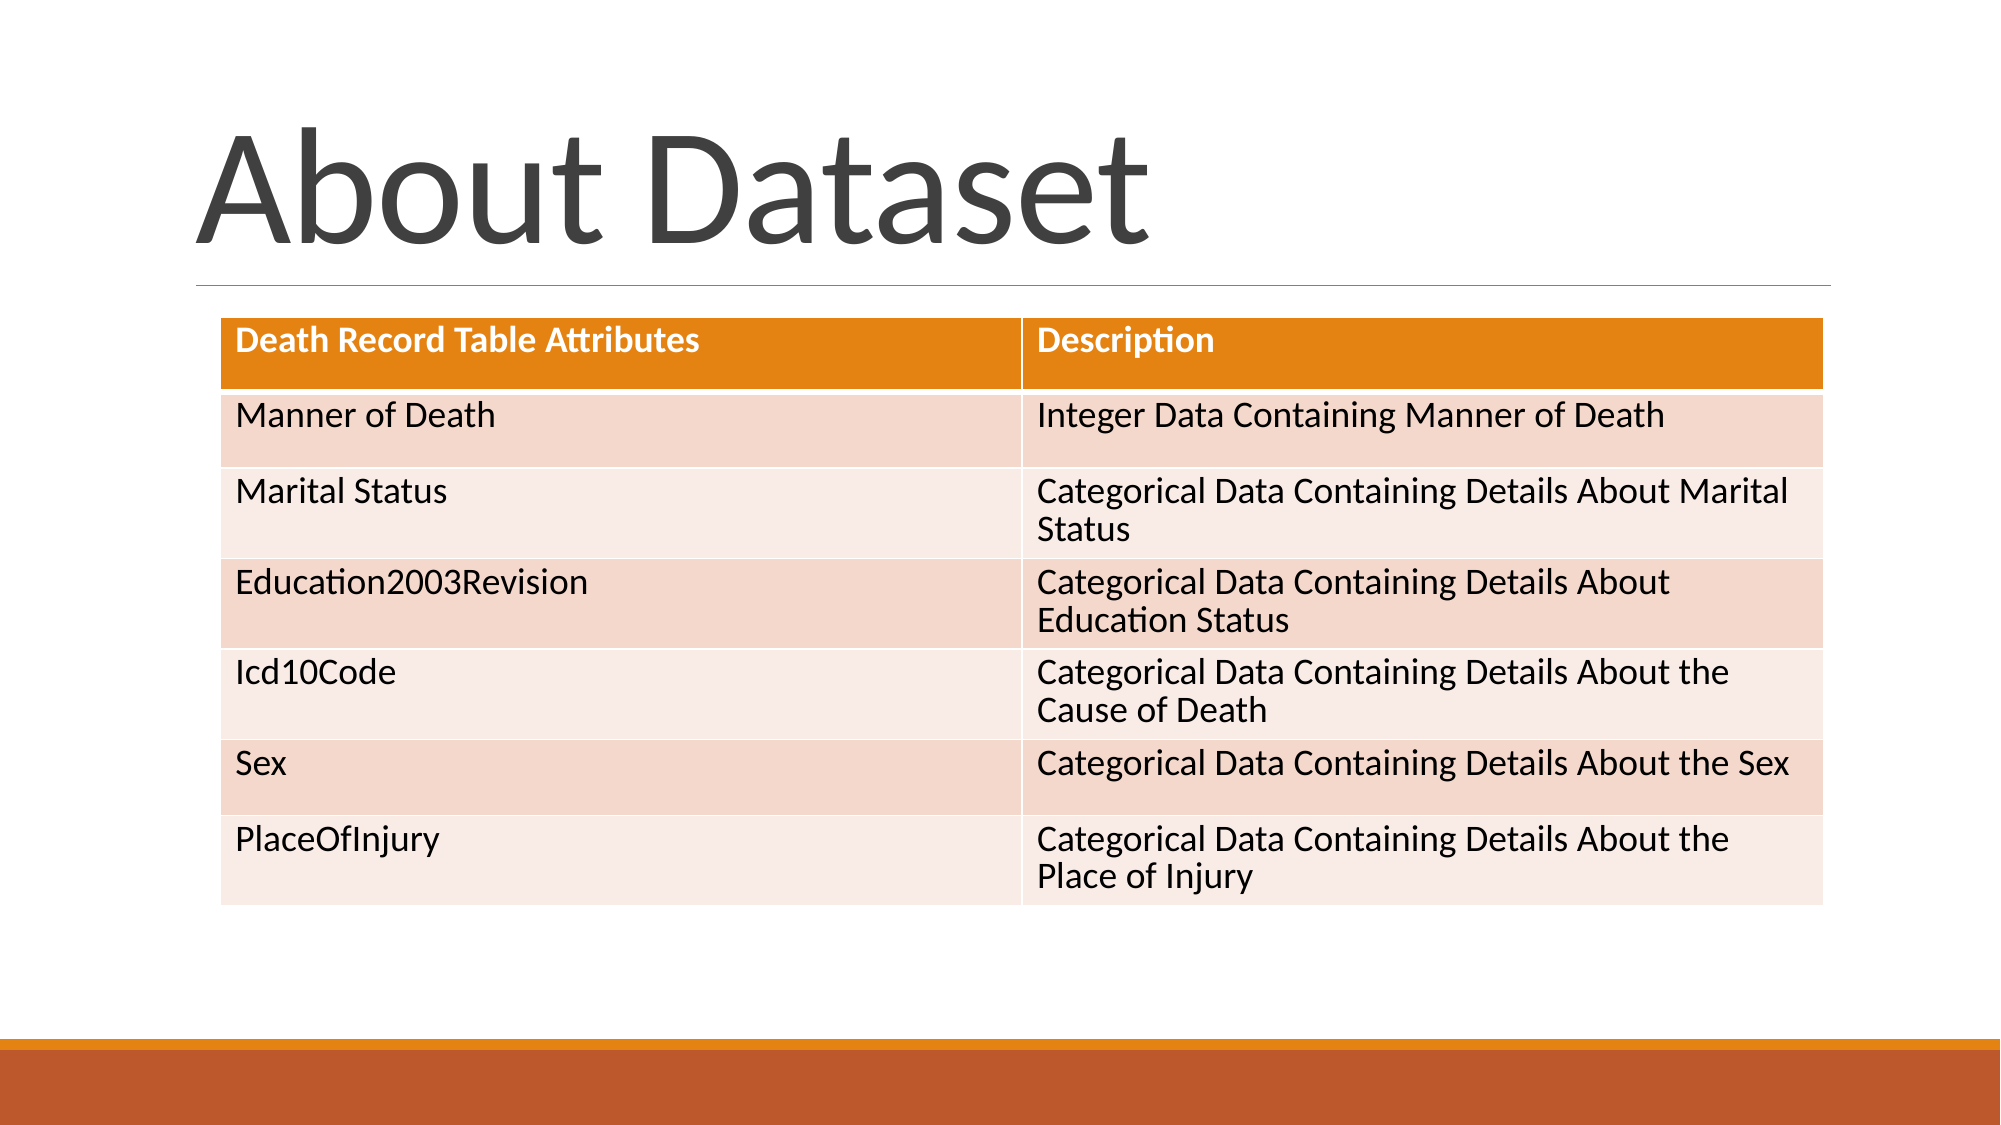

# About Dataset
| Death Record Table Attributes | Description |
| --- | --- |
| Manner of Death | Integer Data Containing Manner of Death |
| Marital Status | Categorical Data Containing Details About Marital Status |
| Education2003Revision | Categorical Data Containing Details About Education Status |
| Icd10Code | Categorical Data Containing Details About the Cause of Death |
| Sex | Categorical Data Containing Details About the Sex |
| PlaceOfInjury | Categorical Data Containing Details About the Place of Injury |